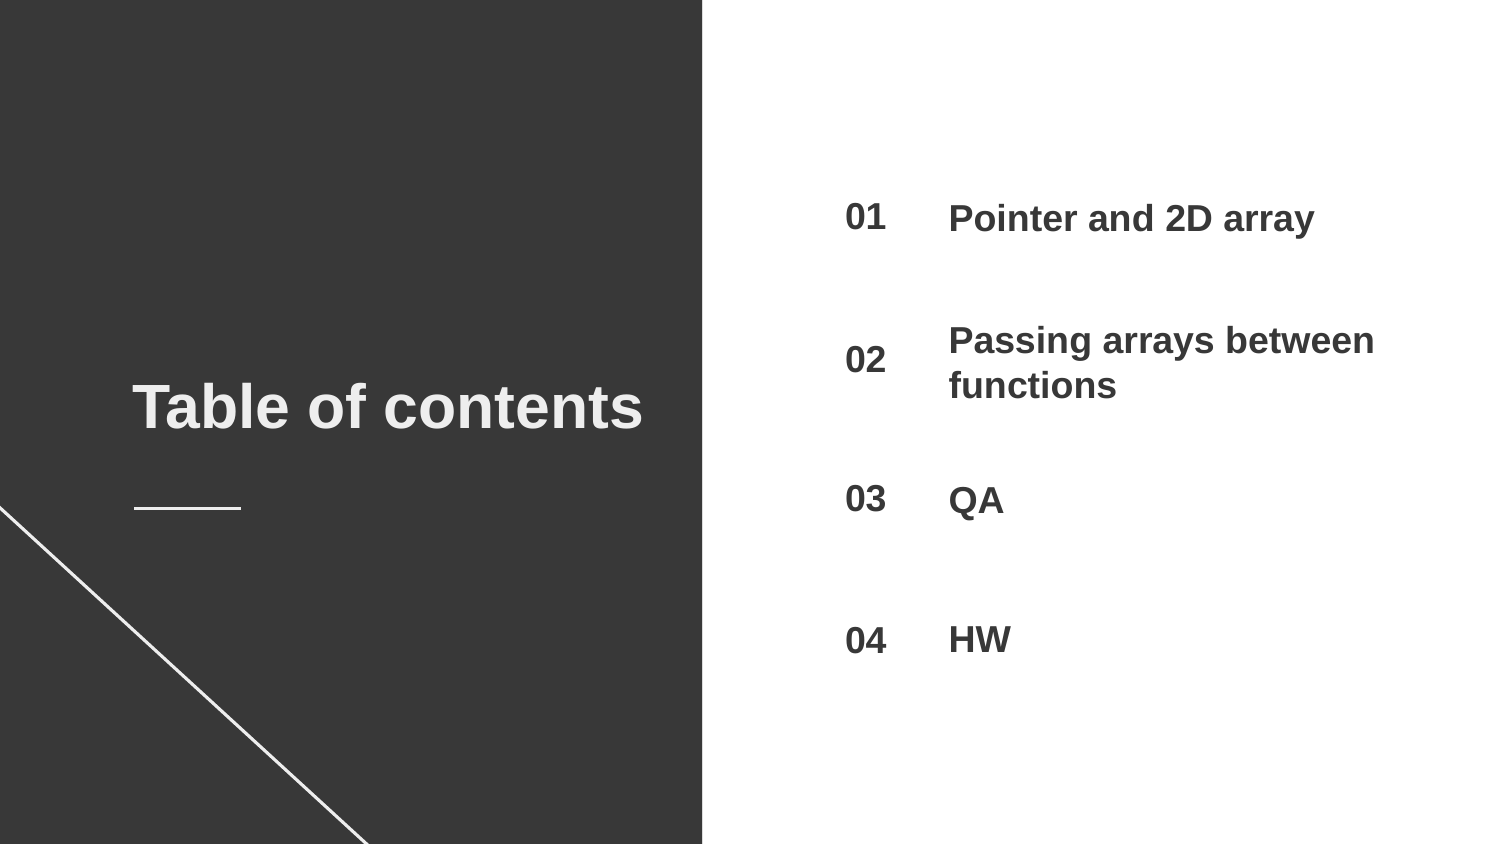

Pointer and 2D array
01
02
# Passing arrays between functions
Table of contents
QA
03
HW
04